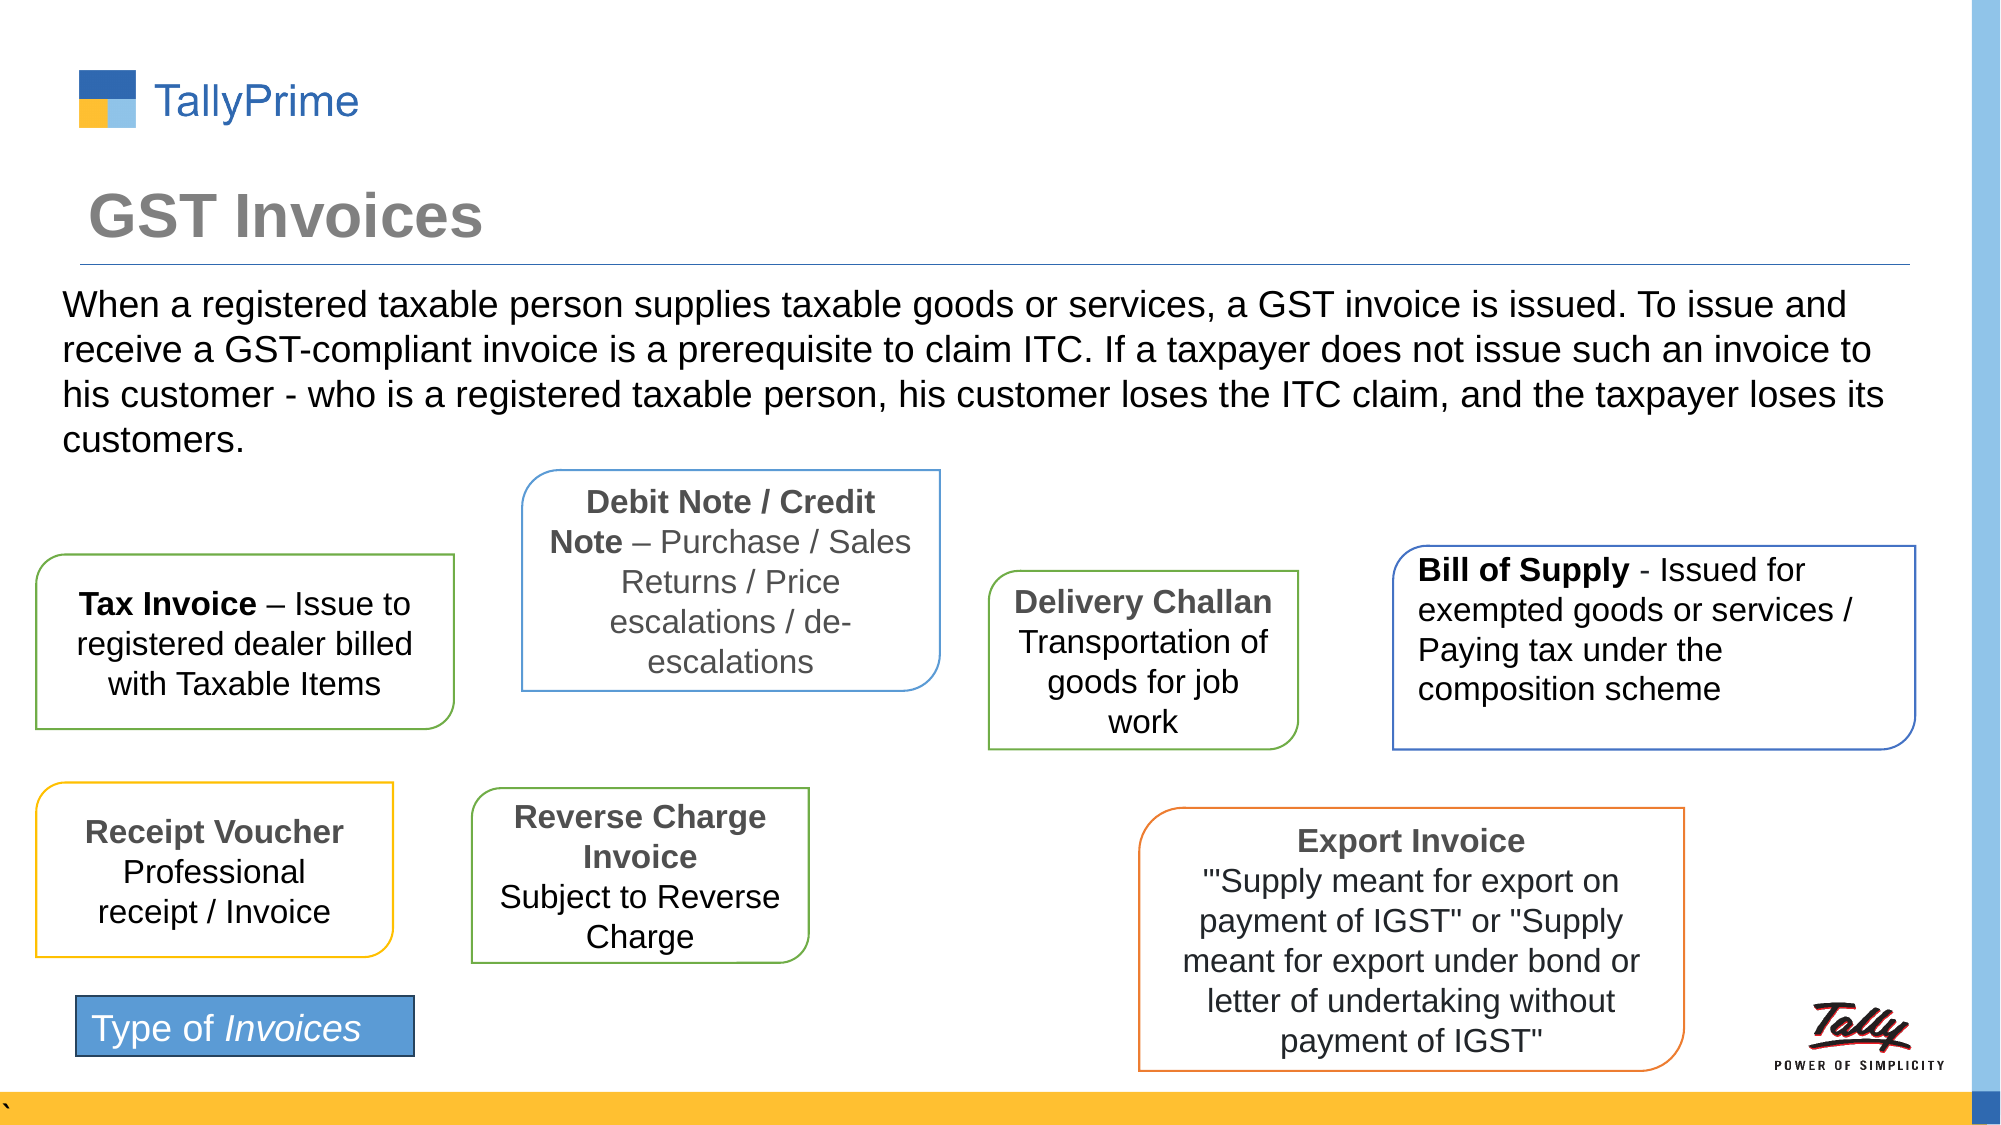

# GST Invoices
When a registered taxable person supplies taxable goods or services, a GST invoice is issued. To issue and receive a GST-compliant invoice is a prerequisite to claim ITC. If a taxpayer does not issue such an invoice to his customer - who is a registered taxable person, his customer loses the ITC claim, and the taxpayer loses its customers.
Debit Note / Credit Note – Purchase / Sales Returns / Price escalations / de-escalations
Bill of Supply - Issued for exempted goods or services / Paying tax under the composition scheme

Tax Invoice – Issue to registered dealer billed with Taxable Items
Delivery Challan
Transportation of goods for job work
Receipt Voucher
Professional receipt / Invoice
Reverse Charge Invoice
Subject to Reverse Charge
Export Invoice
'"Supply meant for export on payment of IGST" or "Supply meant for export under bond or letter of undertaking without payment of IGST"
Type of Invoices